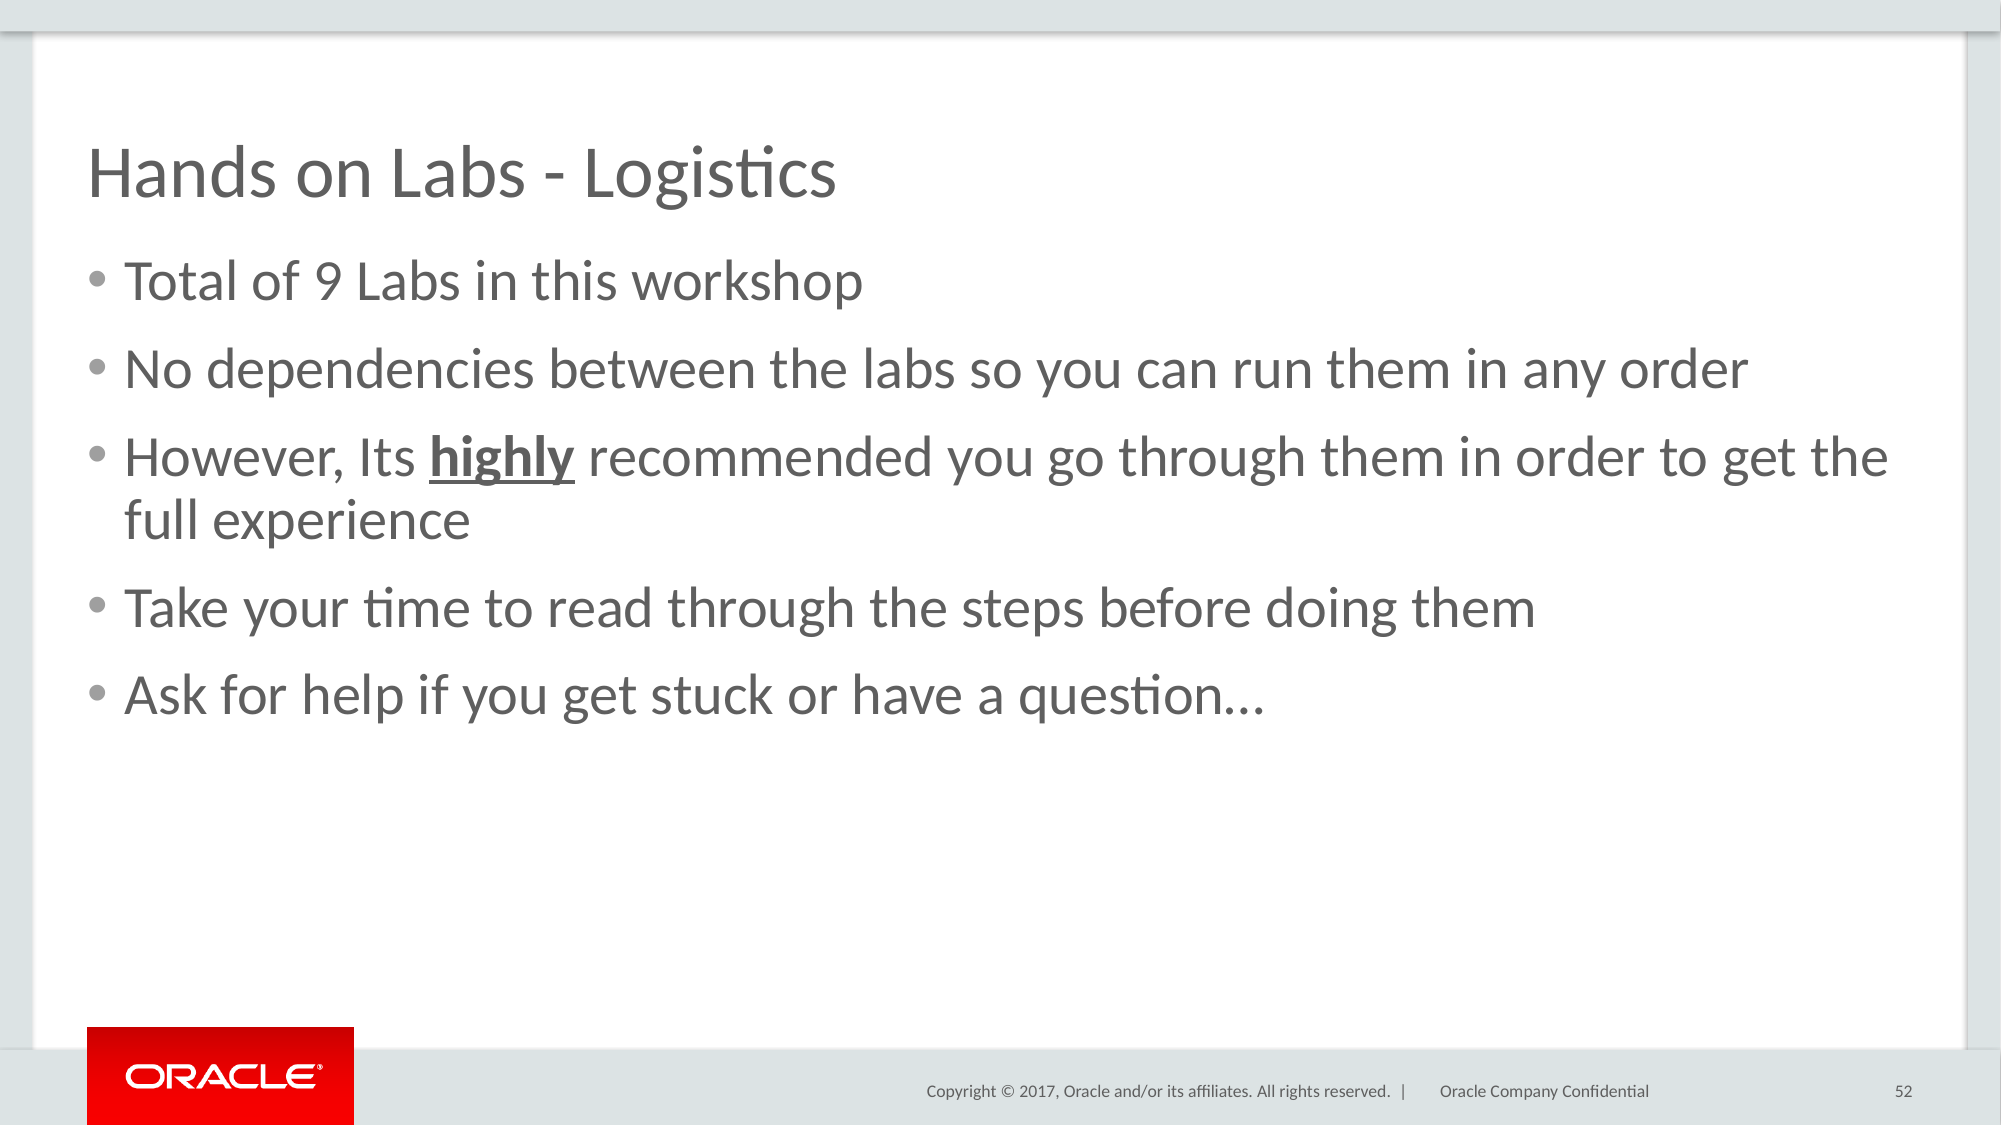

# Hands on Labs - Logistics
Total of 9 Labs in this workshop
No dependencies between the labs so you can run them in any order
However, Its highly recommended you go through them in order to get the full experience
Take your time to read through the steps before doing them
Ask for help if you get stuck or have a question…
52
Oracle Company Confidential